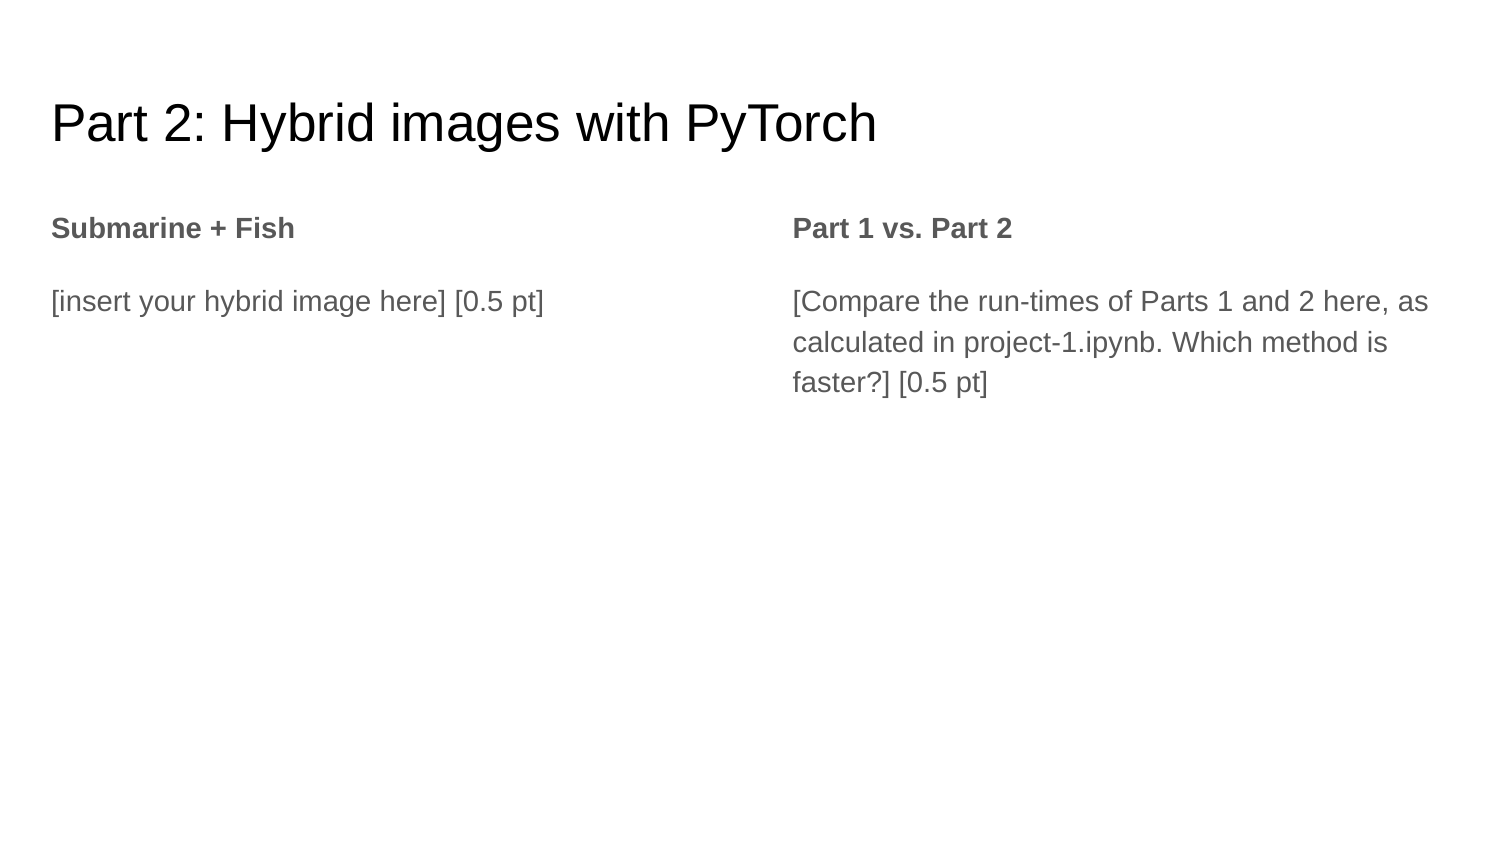

# Part 2: Hybrid images with PyTorch
Submarine + Fish
[insert your hybrid image here] [0.5 pt]
Part 1 vs. Part 2
[Compare the run-times of Parts 1 and 2 here, as calculated in project-1.ipynb. Which method is faster?] [0.5 pt]